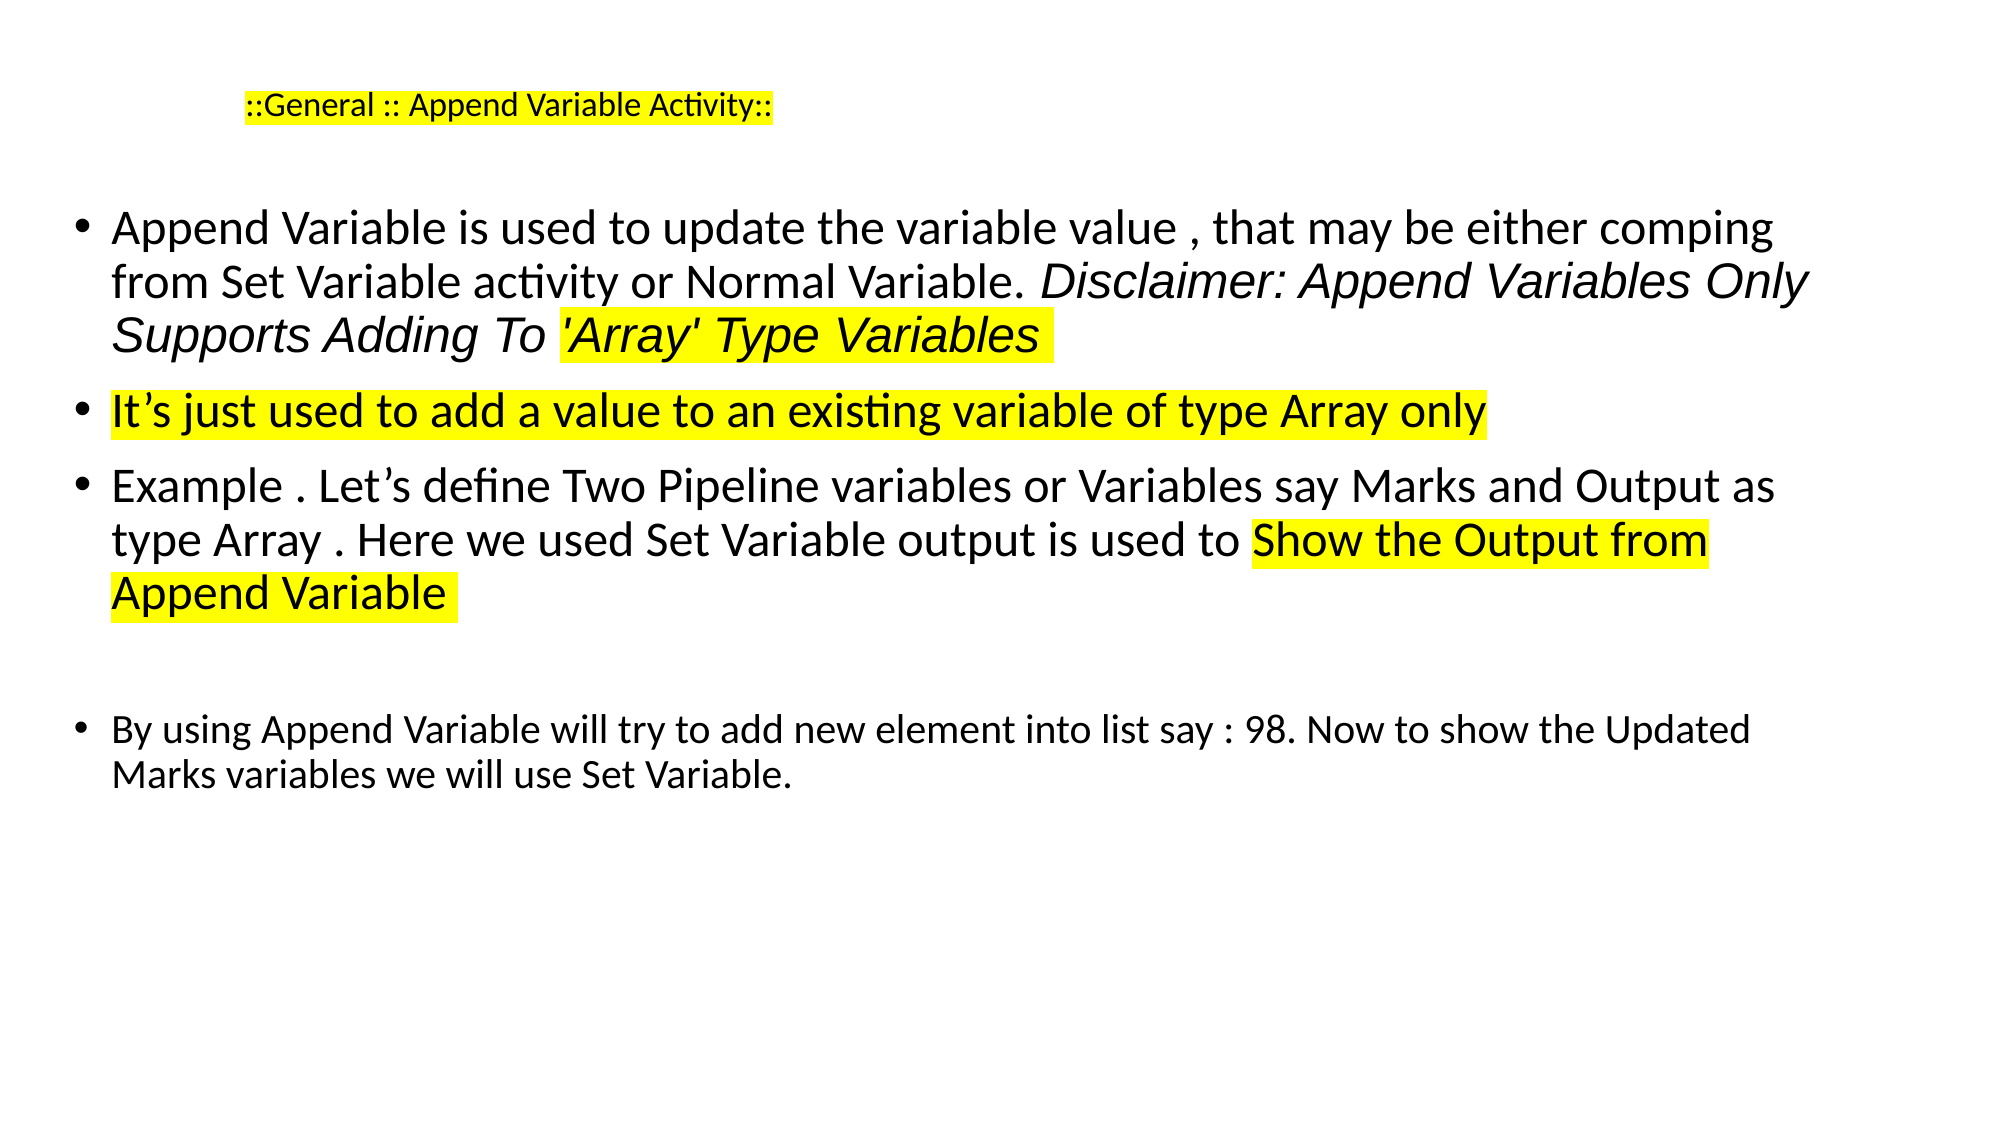

# ::General :: Append Variable Activity::
Append Variable is used to update the variable value , that may be either comping from Set Variable activity or Normal Variable. Disclaimer: Append Variables Only Supports Adding To 'Array' Type Variables
It’s just used to add a value to an existing variable of type Array only
Example . Let’s define Two Pipeline variables or Variables say Marks and Output as type Array . Here we used Set Variable output is used to Show the Output from Append Variable

By using Append Variable will try to add new element into list say : 98. Now to show the Updated Marks variables we will use Set Variable.